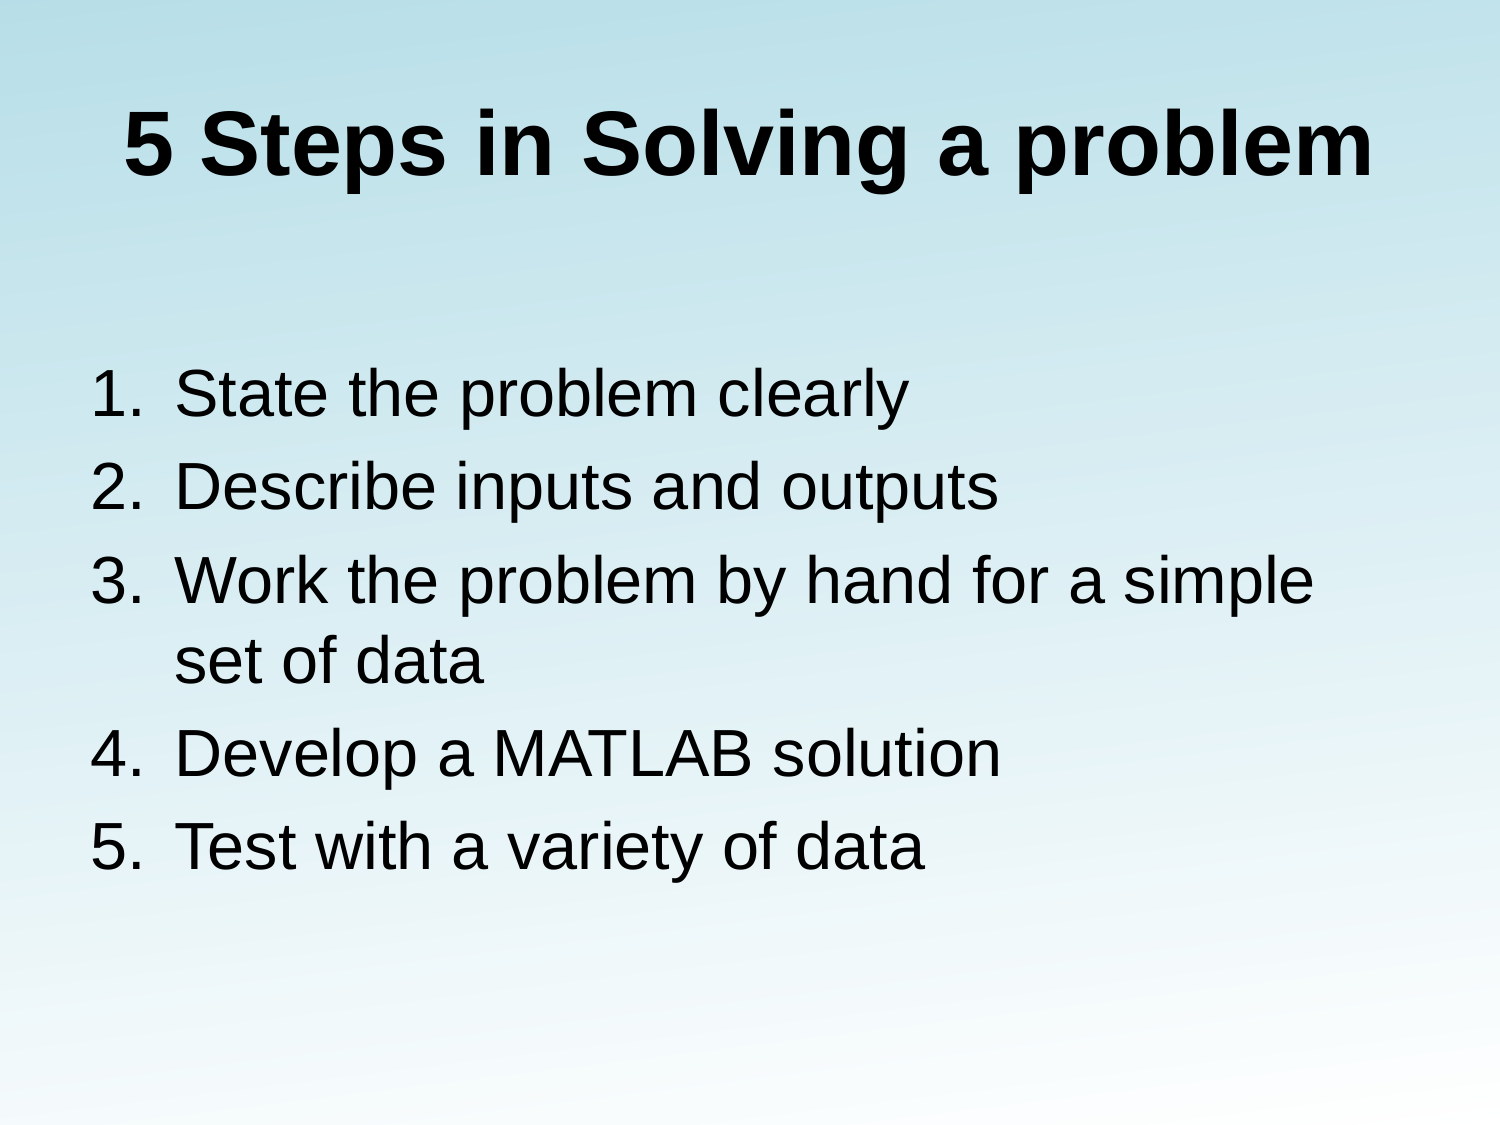

# 5 Steps in Solving a problem
State the problem clearly
Describe inputs and outputs
Work the problem by hand for a simple set of data
Develop a MATLAB solution
Test with a variety of data